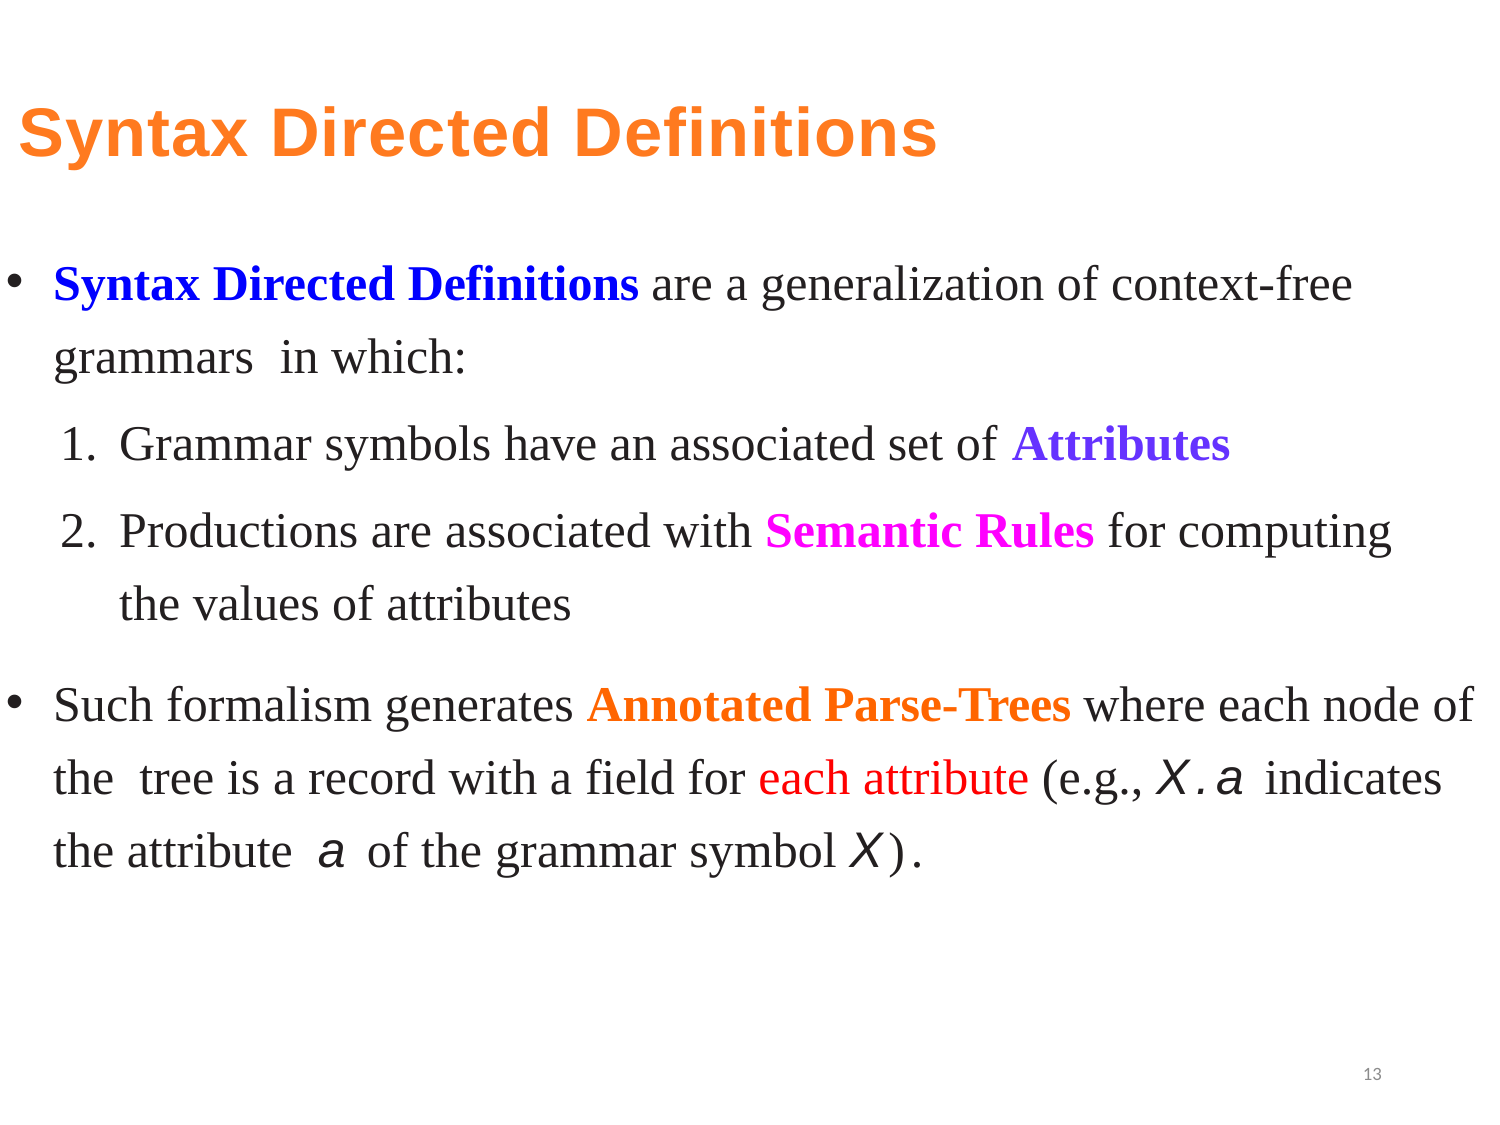

# Syntax Directed Definitions
Syntax Directed Definitions are a generalization of context-free grammars  in which:
Grammar symbols have an associated set of Attributes
Productions are associated with Semantic Rules for computing the values of attributes
Such formalism generates Annotated Parse-Trees where each node of the  tree is a record with a field for each attribute (e.g., X.a indicates the attribute  a of the grammar symbol X).
13